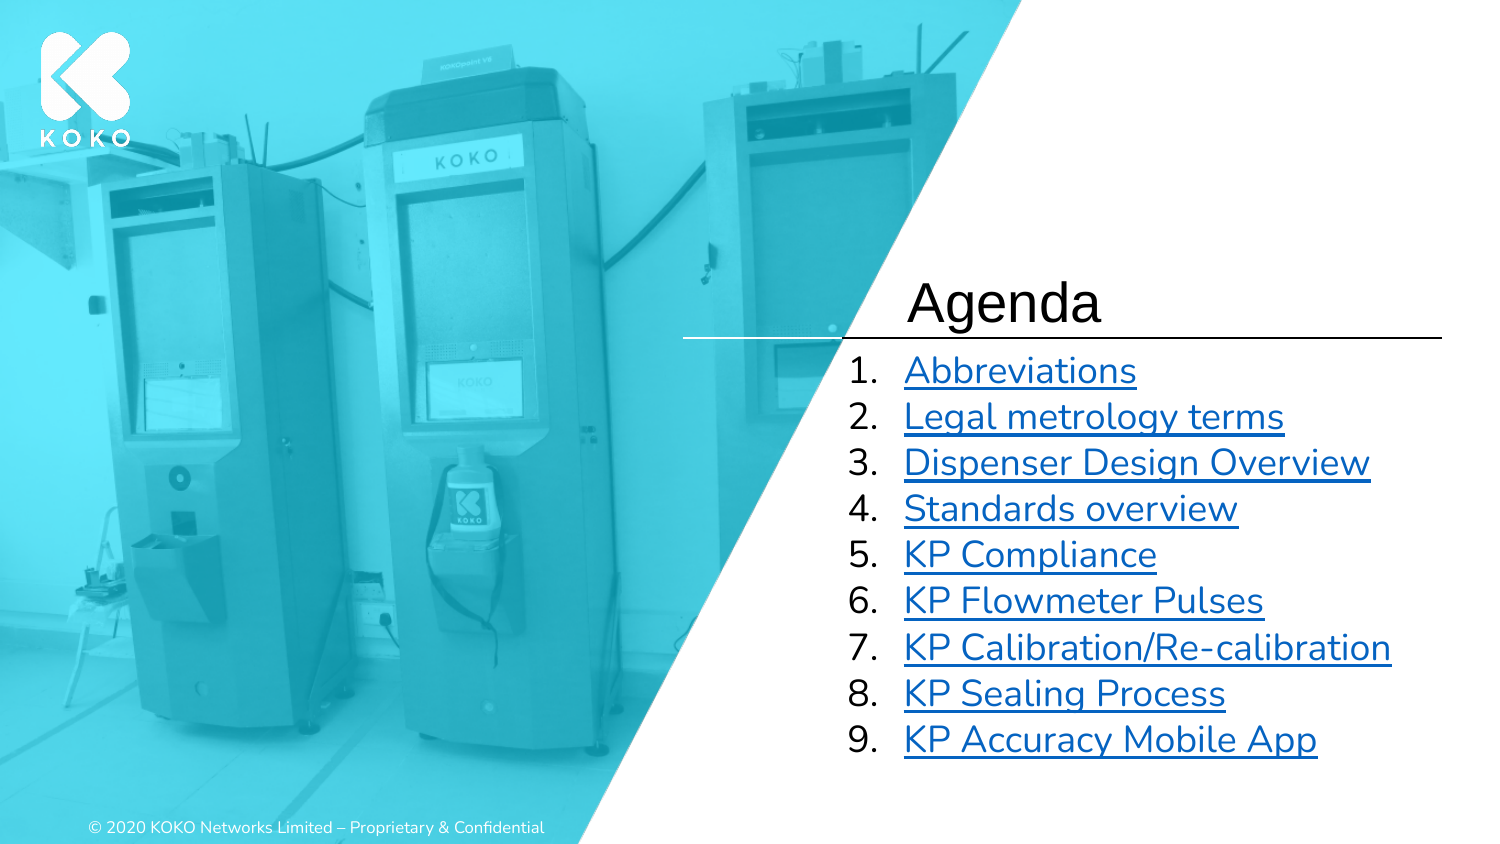

Abbreviations
Legal metrology terms
Dispenser Design Overview
Standards overview
KP Compliance
KP Flowmeter Pulses
KP Calibration/Re-calibration
KP Sealing Process
KP Accuracy Mobile App